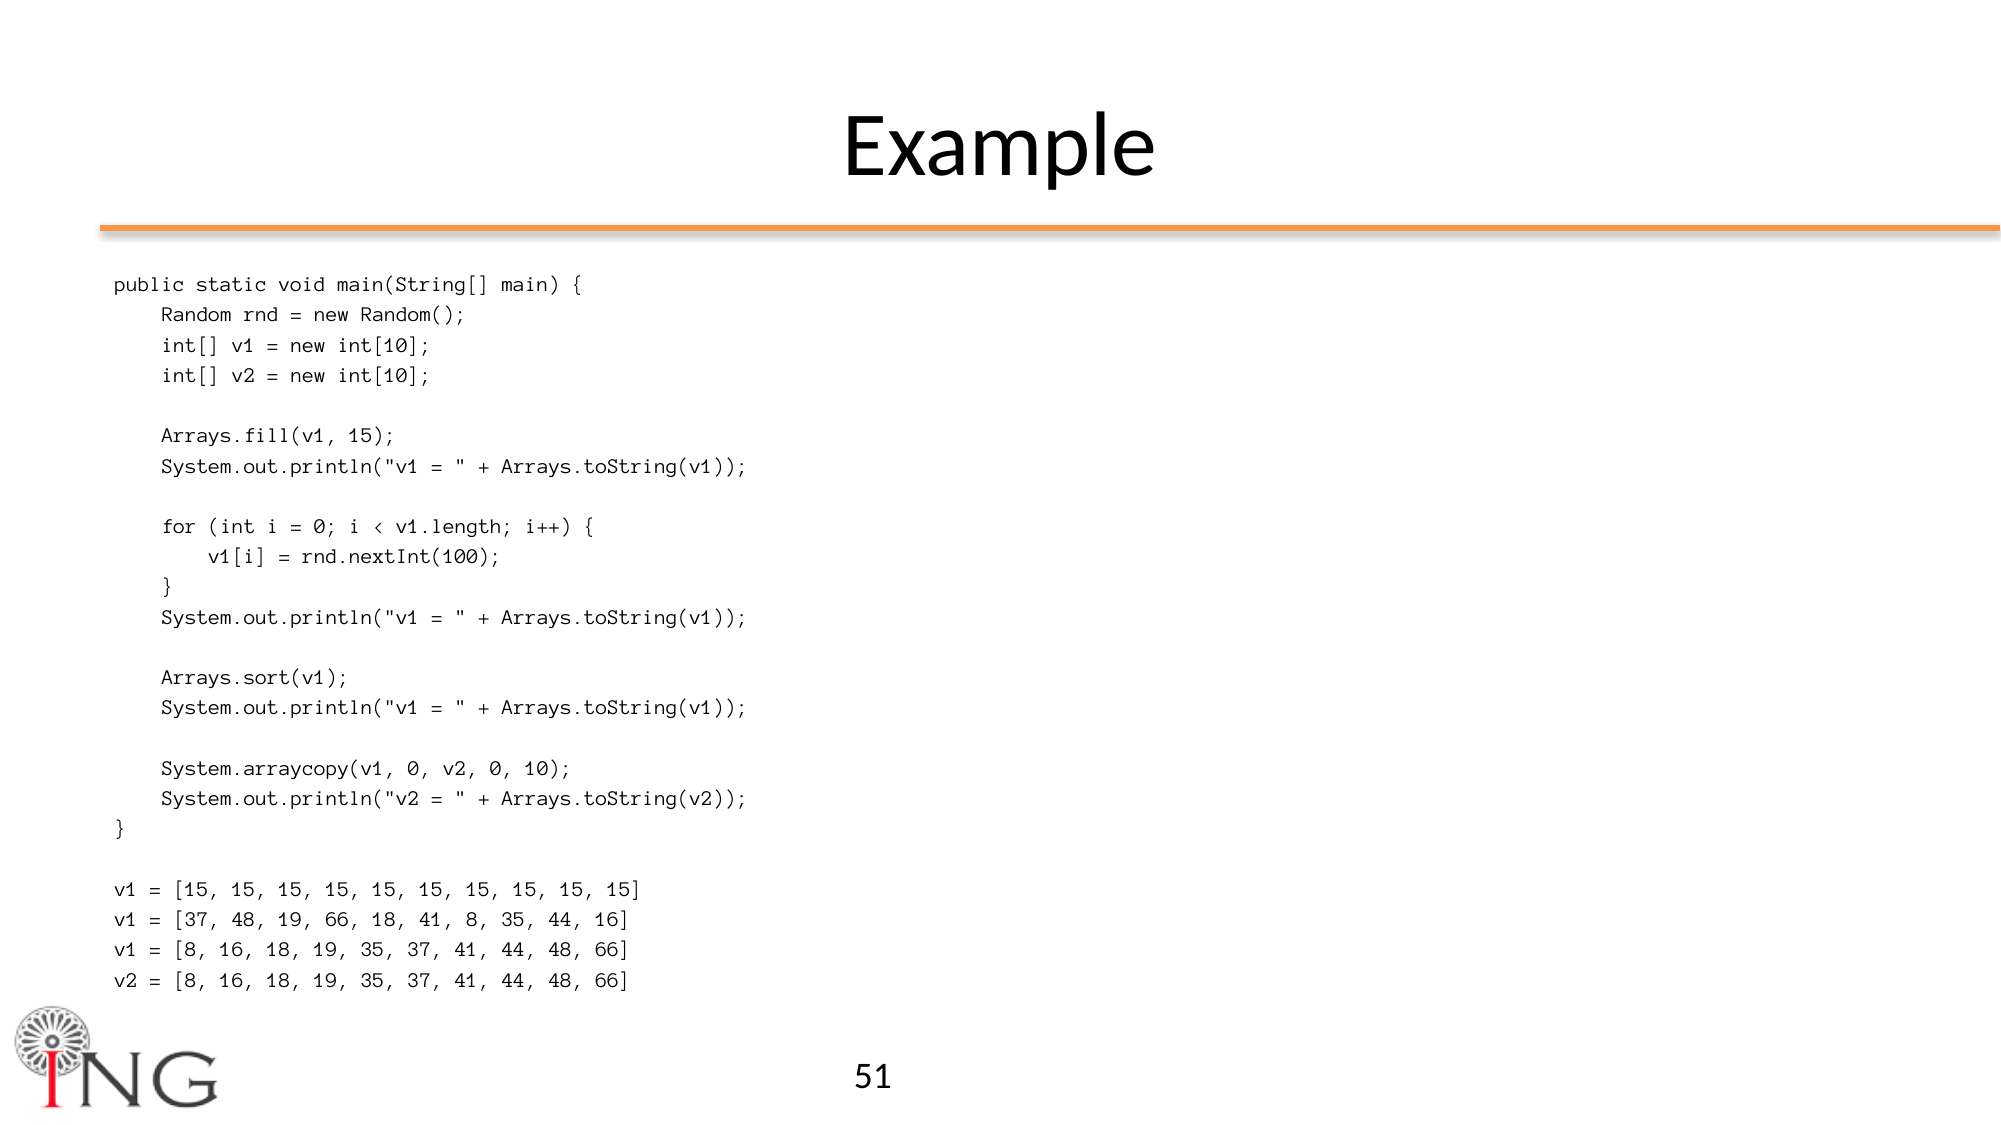

# Example
public static void main(String[] main) {
    Random rnd = new Random();
    int[] v1 = new int[10];
    int[] v2 = new int[10];

    Arrays.fill(v1, 15);
    System.out.println("v1 = " + Arrays.toString(v1));

    for (int i = 0; i < v1.length; i++) {
        v1[i] = rnd.nextInt(100);
    }
    System.out.println("v1 = " + Arrays.toString(v1));

    Arrays.sort(v1);
    System.out.println("v1 = " + Arrays.toString(v1));

    System.arraycopy(v1, 0, v2, 0, 10);
    System.out.println("v2 = " + Arrays.toString(v2));
}

v1 = [15, 15, 15, 15, 15, 15, 15, 15, 15, 15]
v1 = [37, 48, 19, 66, 18, 41, 8, 35, 44, 16]
v1 = [8, 16, 18, 19, 35, 37, 41, 44, 48, 66]
v2 = [8, 16, 18, 19, 35, 37, 41, 44, 48, 66]
51